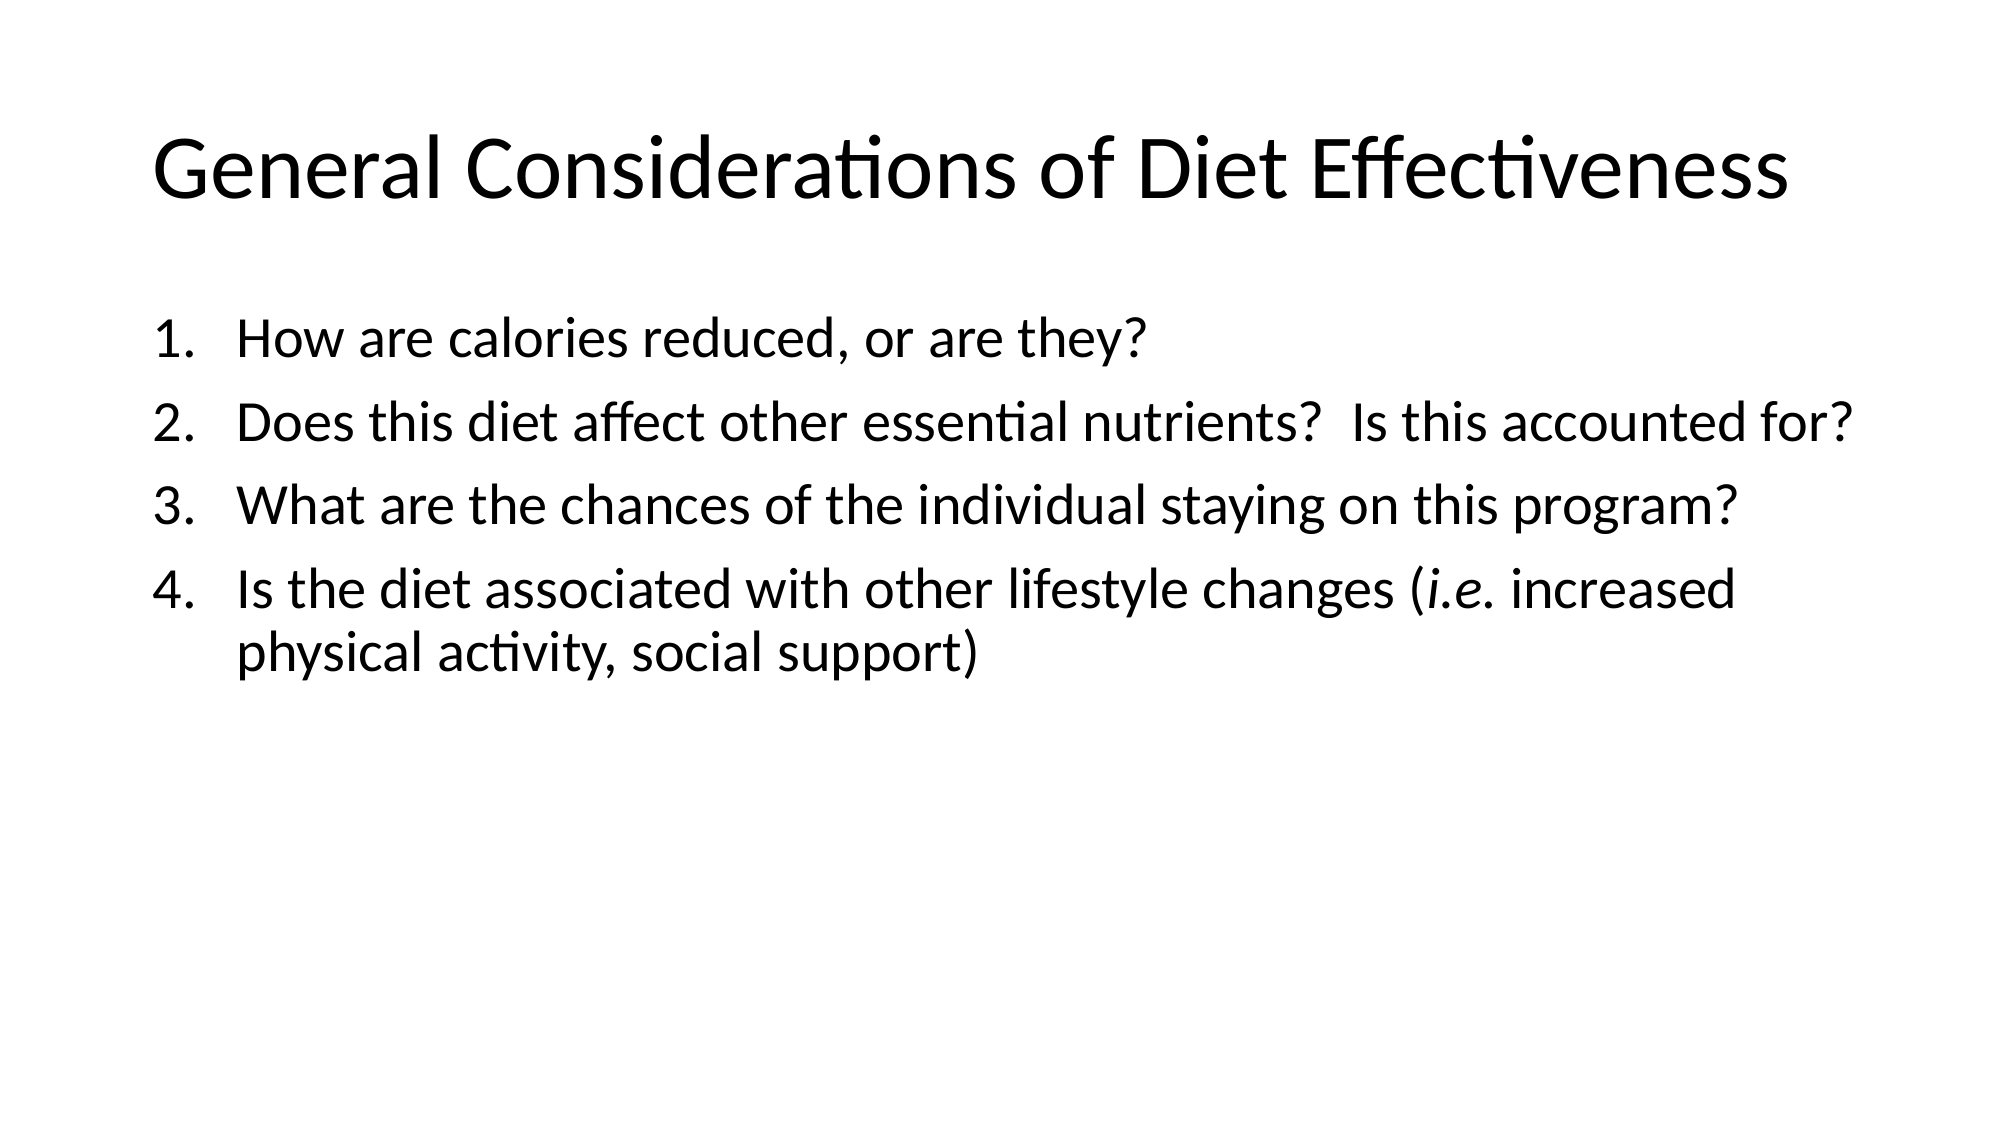

# General Considerations of Diet Effectiveness
How are calories reduced, or are they?
Does this diet affect other essential nutrients?  Is this accounted for?
What are the chances of the individual staying on this program?
Is the diet associated with other lifestyle changes (i.e. increased physical activity, social support)